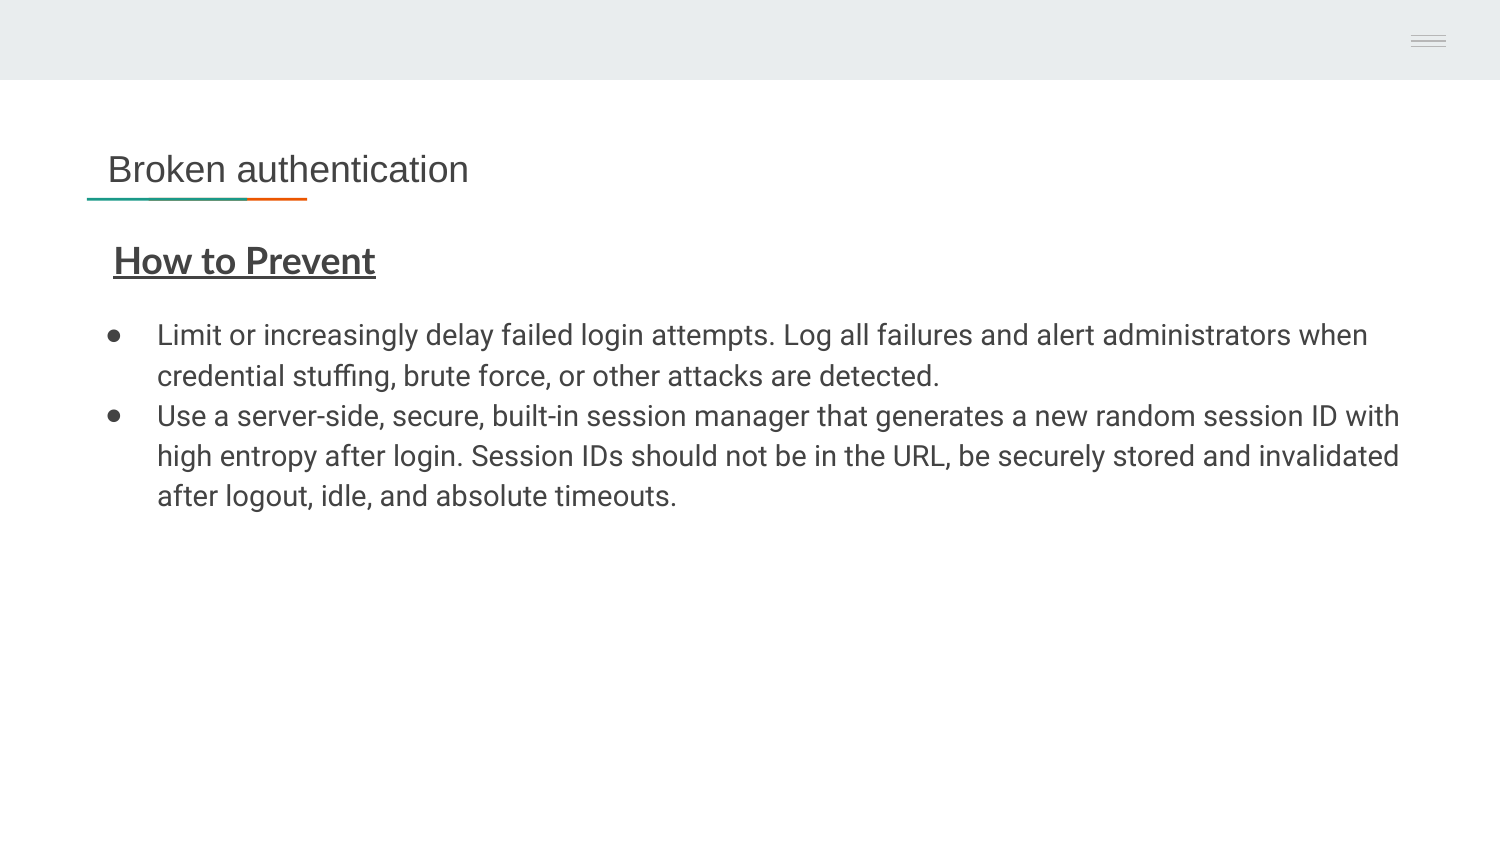

# Broken authentication

How to Prevent

Limit or increasingly delay failed login attempts. Log all failures and alert administrators when credential stuffing, brute force, or other attacks are detected.
Use a server-side, secure, built-in session manager that generates a new random session ID with high entropy after login. Session IDs should not be in the URL, be securely stored and invalidated after logout, idle, and absolute timeouts.